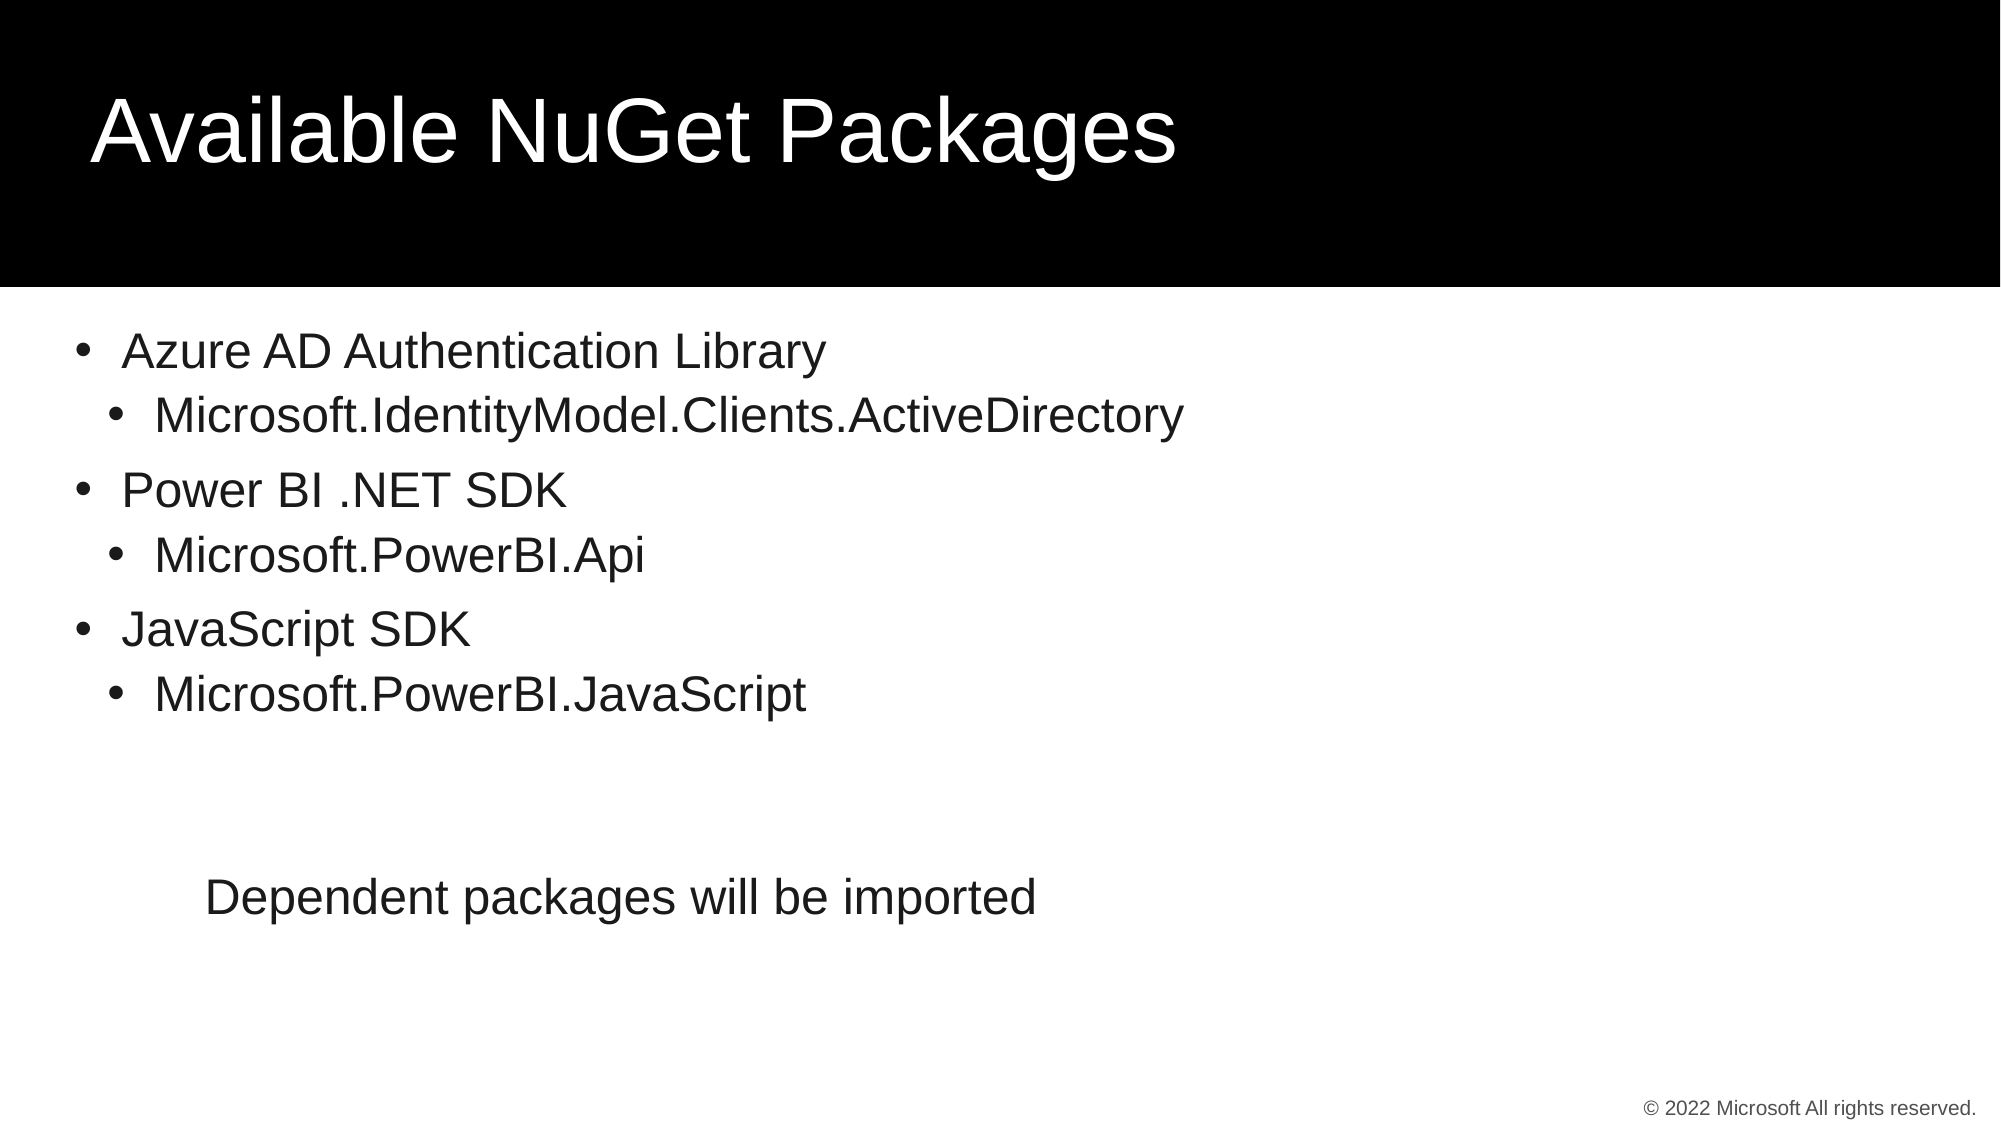

# Available NuGet Packages

Azure AD Authentication Library
Microsoft.IdentityModel.Clients.ActiveDirectory
Power BI .NET SDK
Microsoft.PowerBI.Api
JavaScript SDK
Microsoft.PowerBI.JavaScript
Dependent packages will be imported
© 2022 Microsoft All rights reserved.